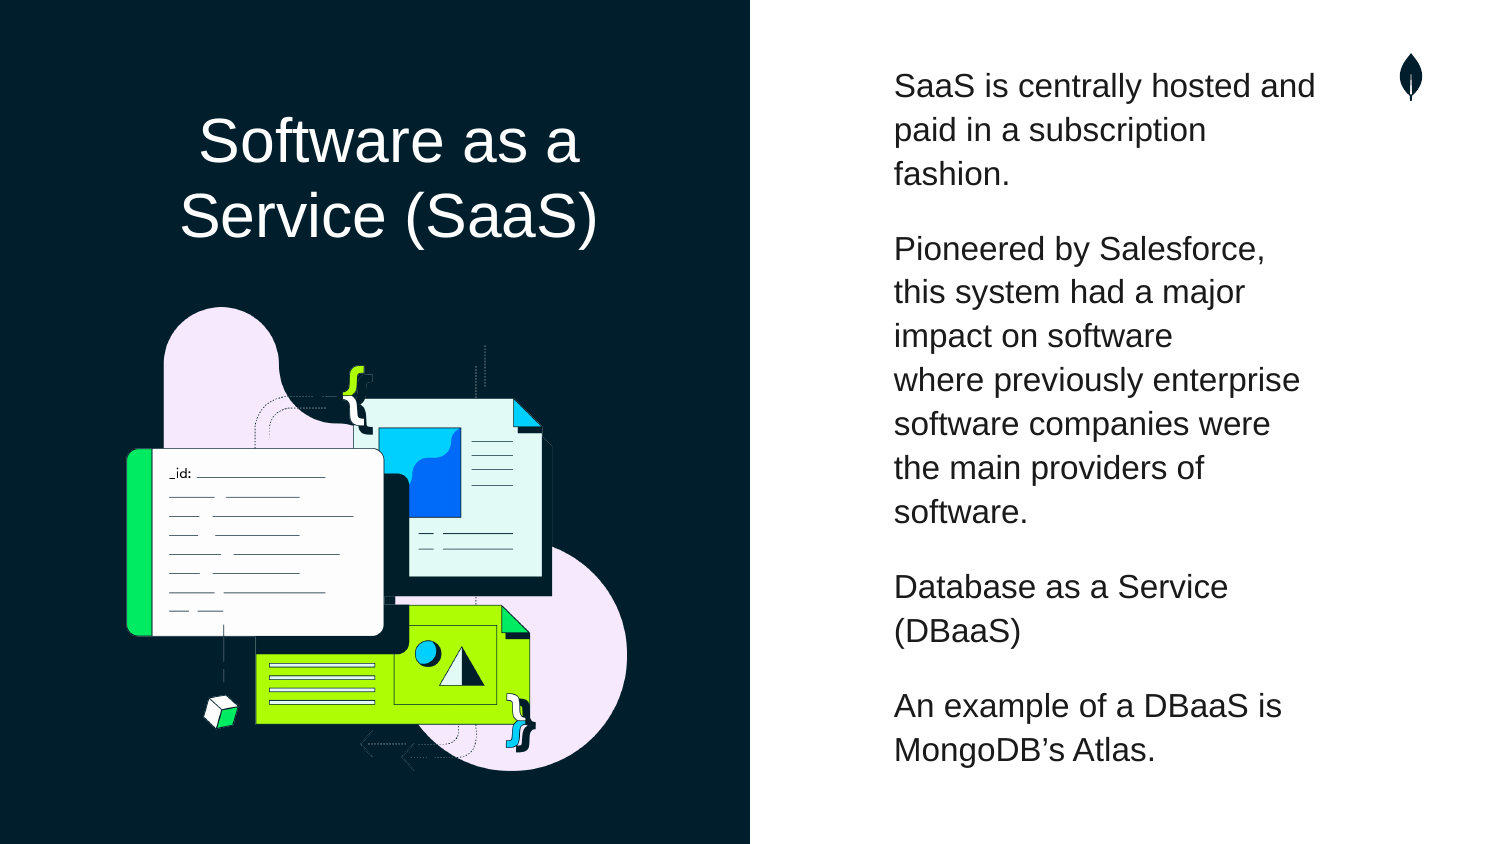

# Software as a Service (SaaS)
SaaS is centrally hosted and paid in a subscription fashion.
Pioneered by Salesforce, this system had a major impact on software
where previously enterprise software companies were the main providers of software.
Database as a Service (DBaaS)
An example of a DBaaS is MongoDB’s Atlas.